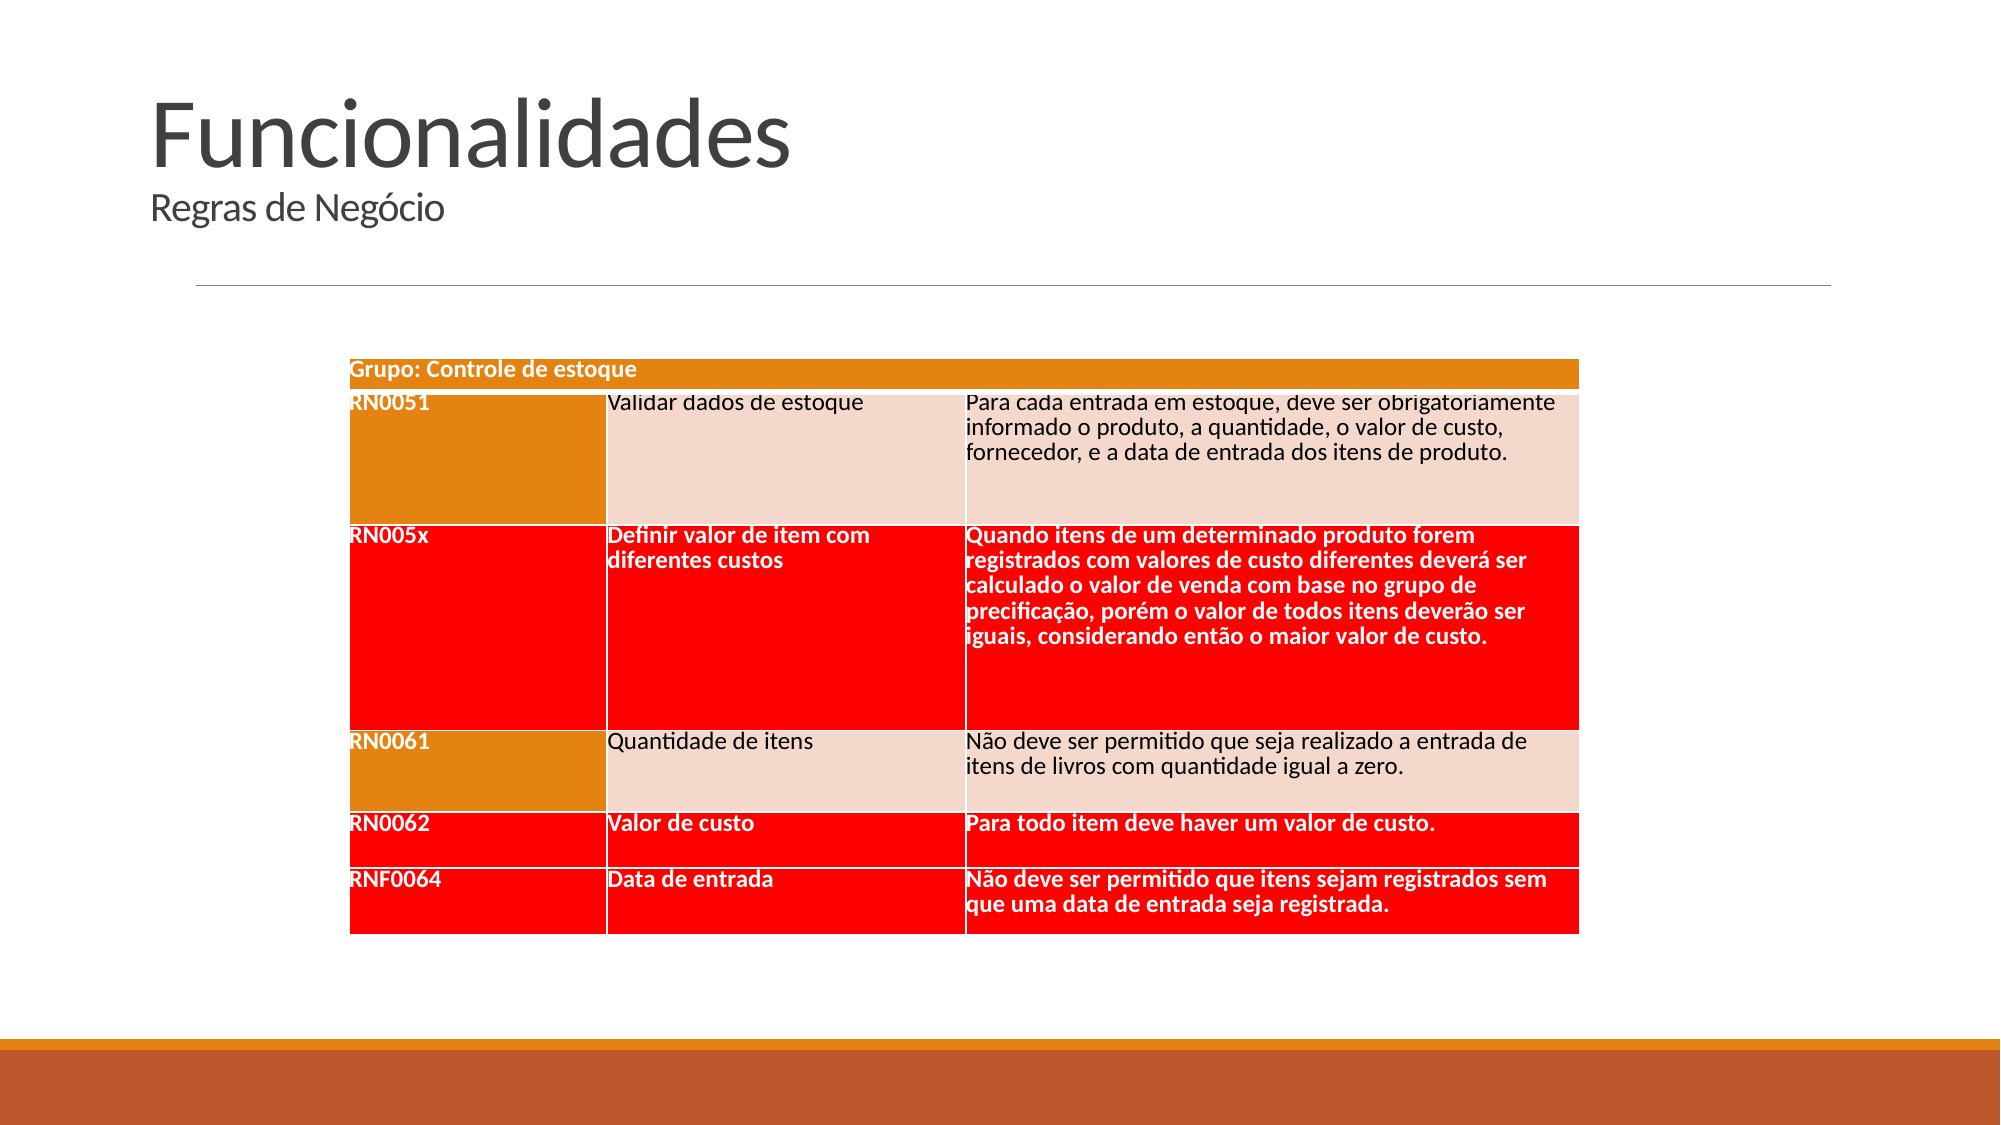

# Funcionalidades Regras de Negócio
| Grupo: Controle de estoque |  |  |
| --- | --- | --- |
| RN0051 | Validar dados de estoque | Para cada entrada em estoque, deve ser obrigatoriamente informado o produto, a quantidade, o valor de custo, fornecedor, e a data de entrada dos itens de produto. |
| RN005x | Definir valor de item com diferentes custos | Quando itens de um determinado produto forem registrados com valores de custo diferentes deverá ser calculado o valor de venda com base no grupo de precificação, porém o valor de todos itens deverão ser iguais, considerando então o maior valor de custo. |
| RN0061 | Quantidade de itens | Não deve ser permitido que seja realizado a entrada de itens de livros com quantidade igual a zero. |
| RN0062 | Valor de custo | Para todo item deve haver um valor de custo. |
| RNF0064 | Data de entrada | Não deve ser permitido que itens sejam registrados sem que uma data de entrada seja registrada. |